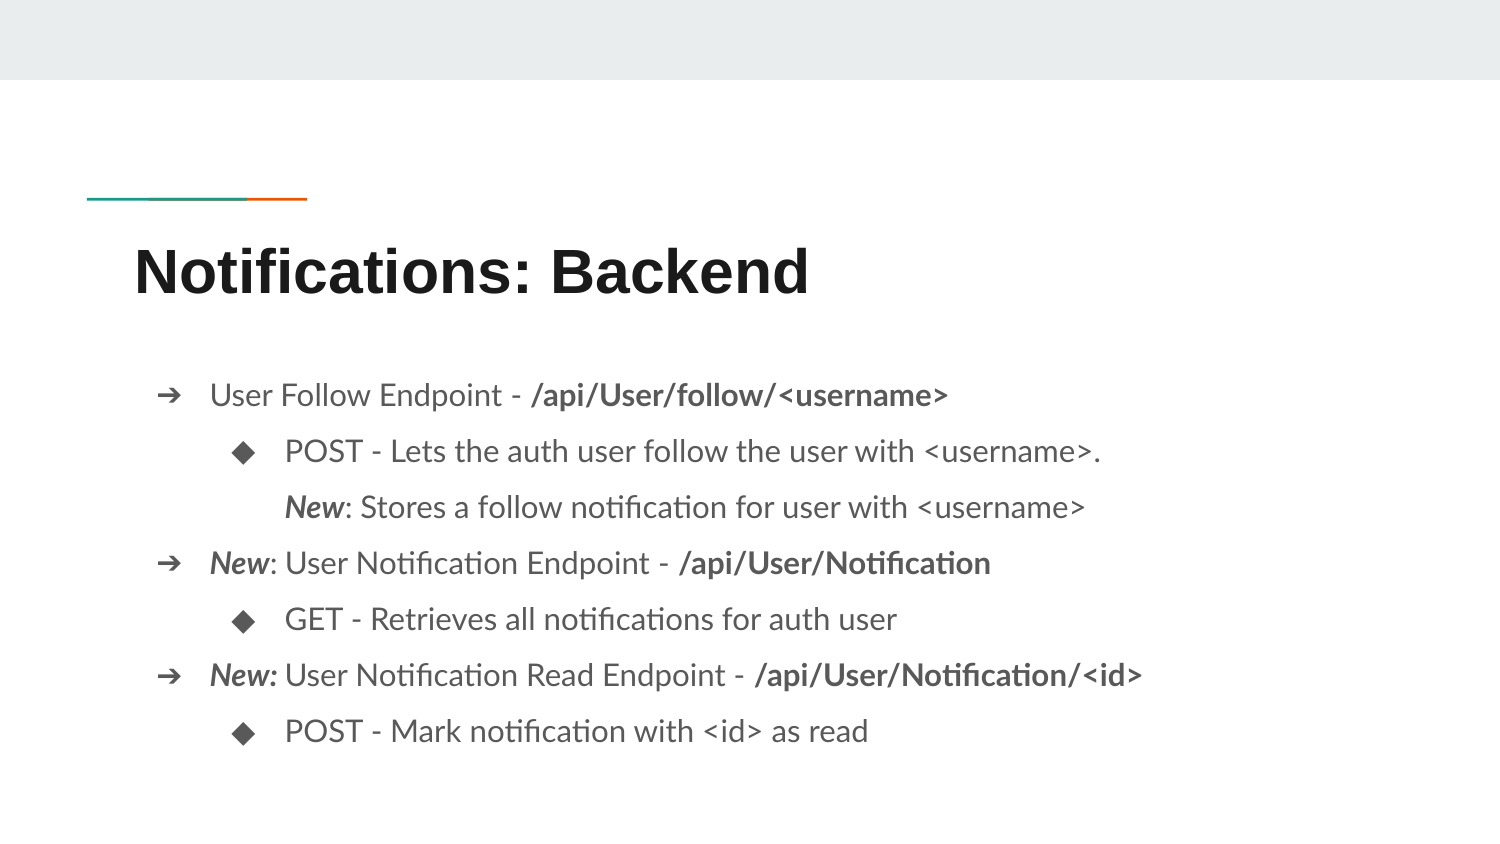

# Notifications: Backend

User Follow Endpoint - /api/User/follow/<username>
POST - Lets the auth user follow the user with <username>.
New: Stores a follow notification for user with <username>
New: User Notification Endpoint - /api/User/Notification
GET - Retrieves all notifications for auth user
New: User Notification Read Endpoint - /api/User/Notification/<id>
POST - Mark notification with <id> as read